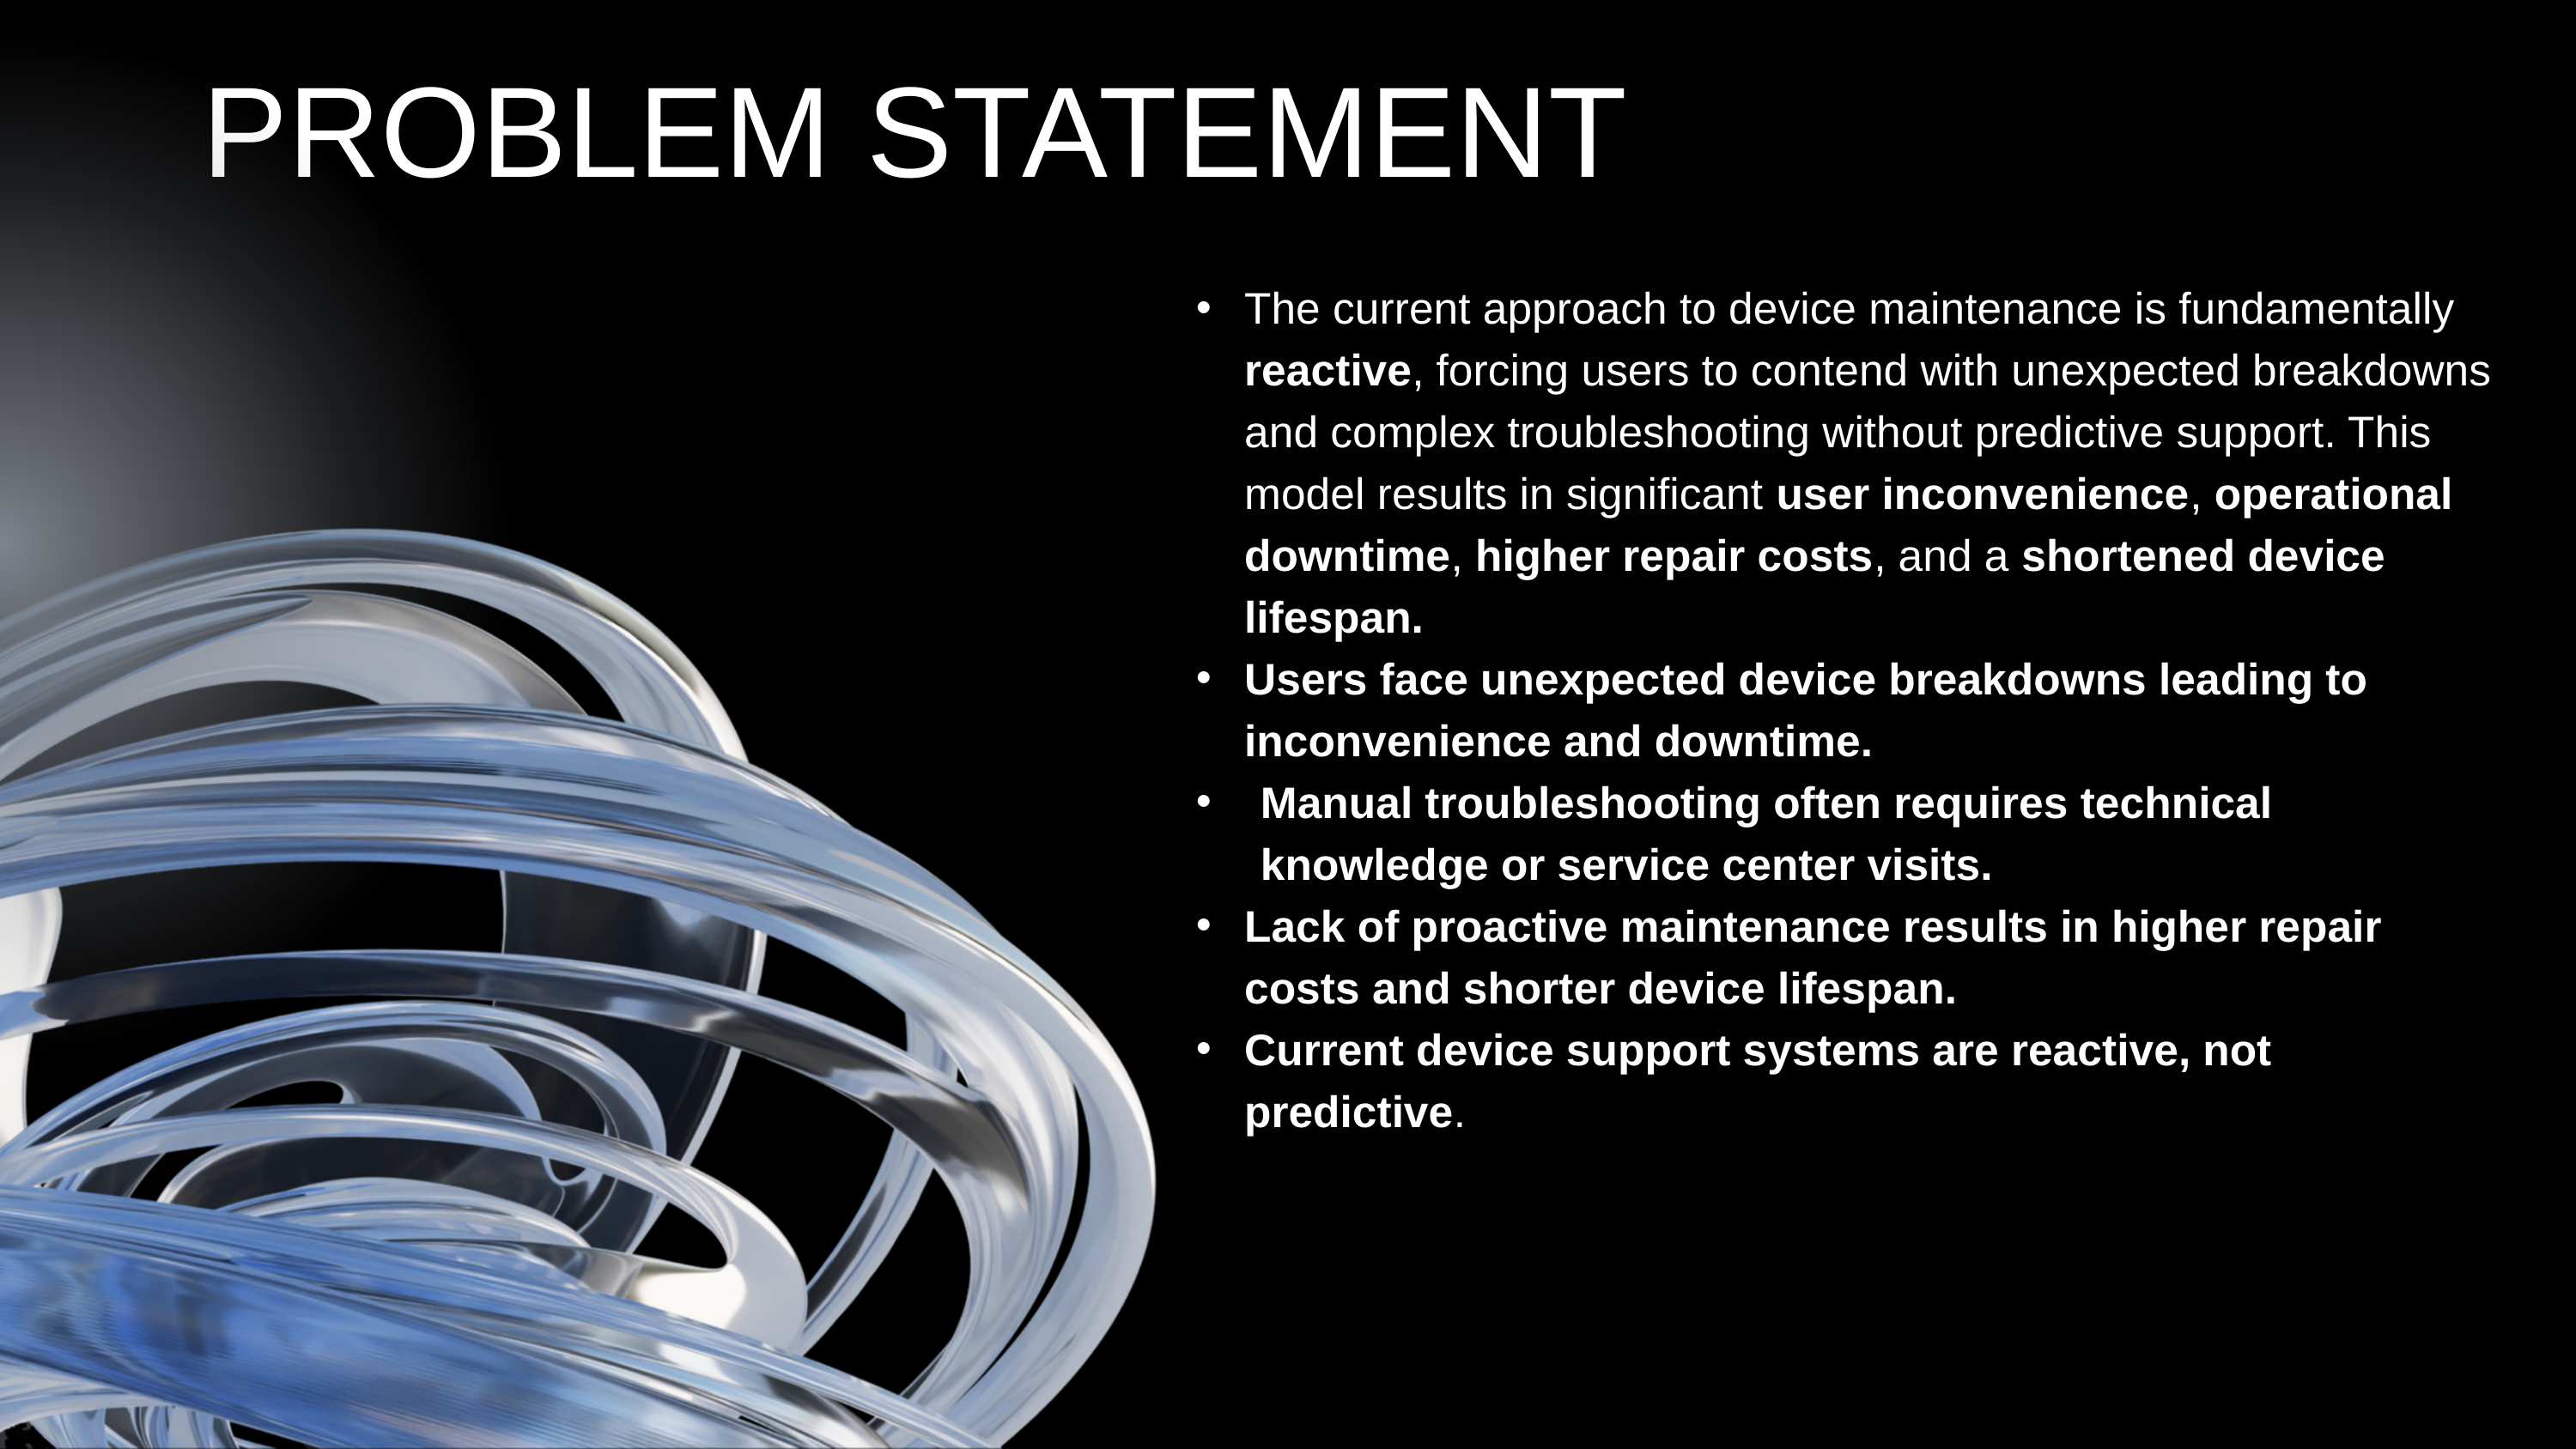

PROBLEM STATEMENT
The current approach to device maintenance is fundamentally reactive, forcing users to contend with unexpected breakdowns and complex troubleshooting without predictive support. This model results in significant user inconvenience, operational downtime, higher repair costs, and a shortened device lifespan.
Users face unexpected device breakdowns leading to inconvenience and downtime.
Manual troubleshooting often requires technical knowledge or service center visits.
Lack of proactive maintenance results in higher repair costs and shorter device lifespan.
Current device support systems are reactive, not predictive.